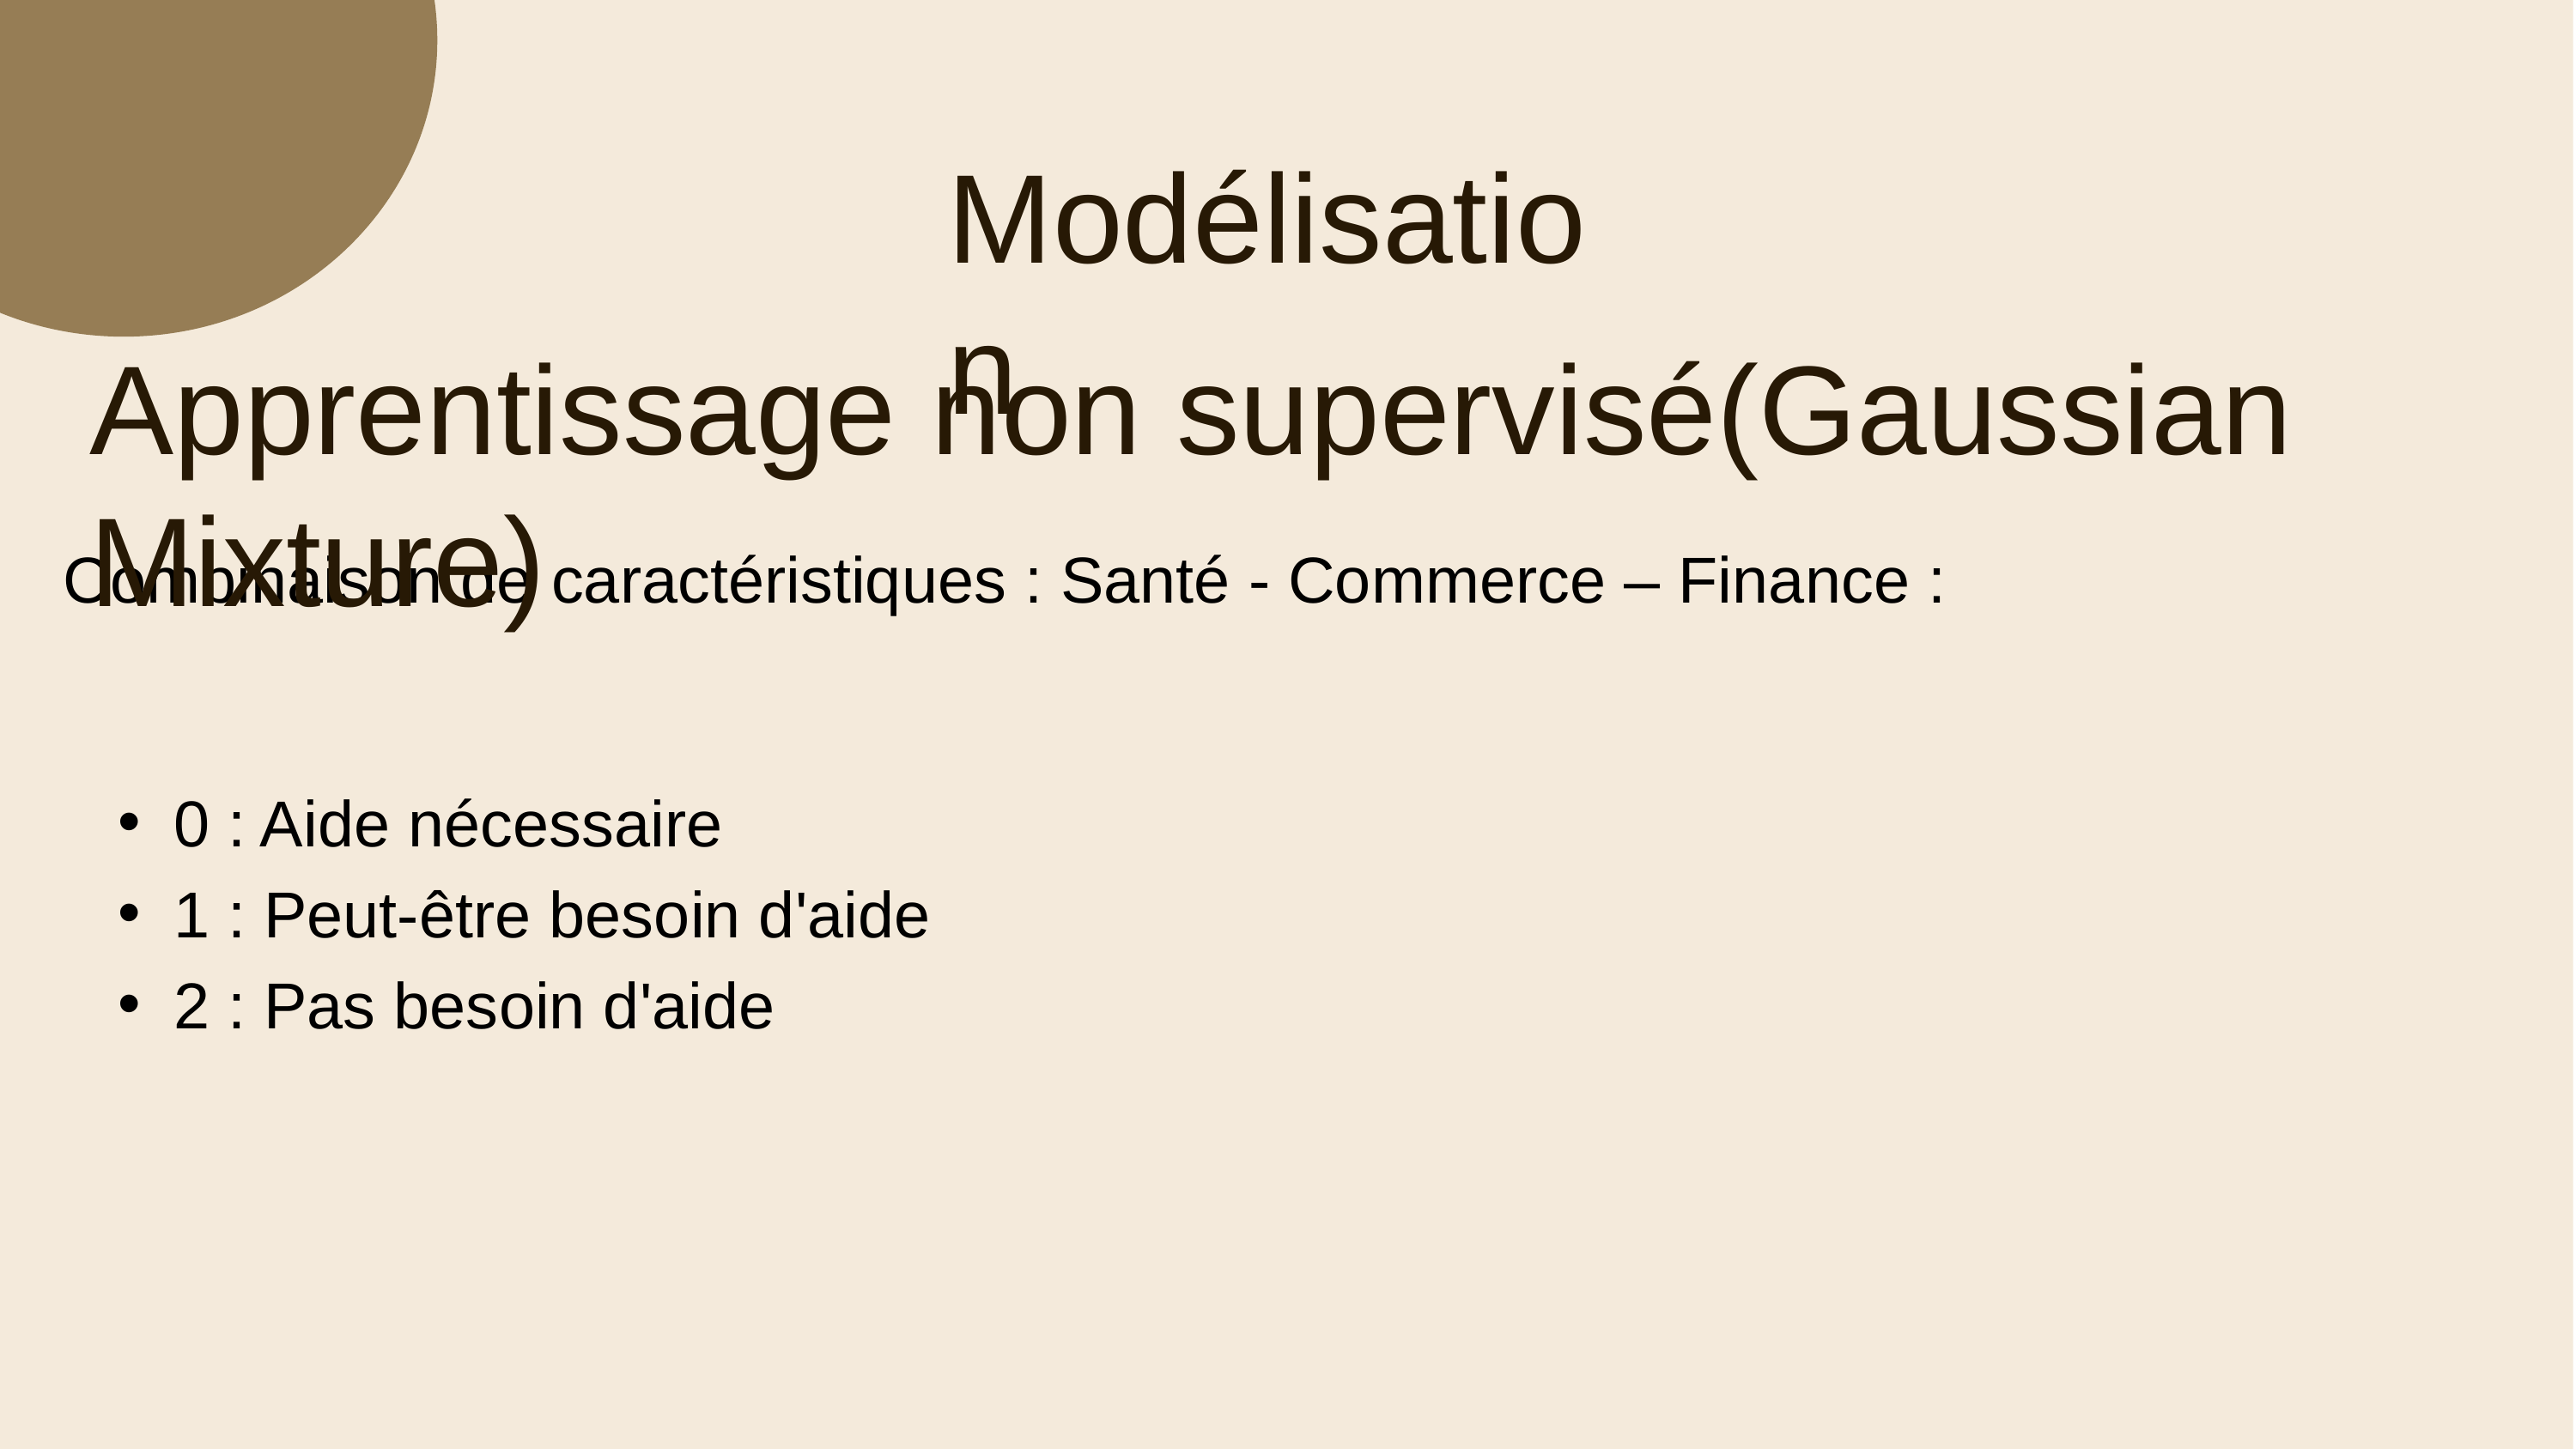

Modélisation
Apprentissage non supervisé(Gaussian Mixture)
Combinaison de caractéristiques : Santé - Commerce – Finance :
0 : Aide nécessaire
1 : Peut-être besoin d'aide
2 : Pas besoin d'aide